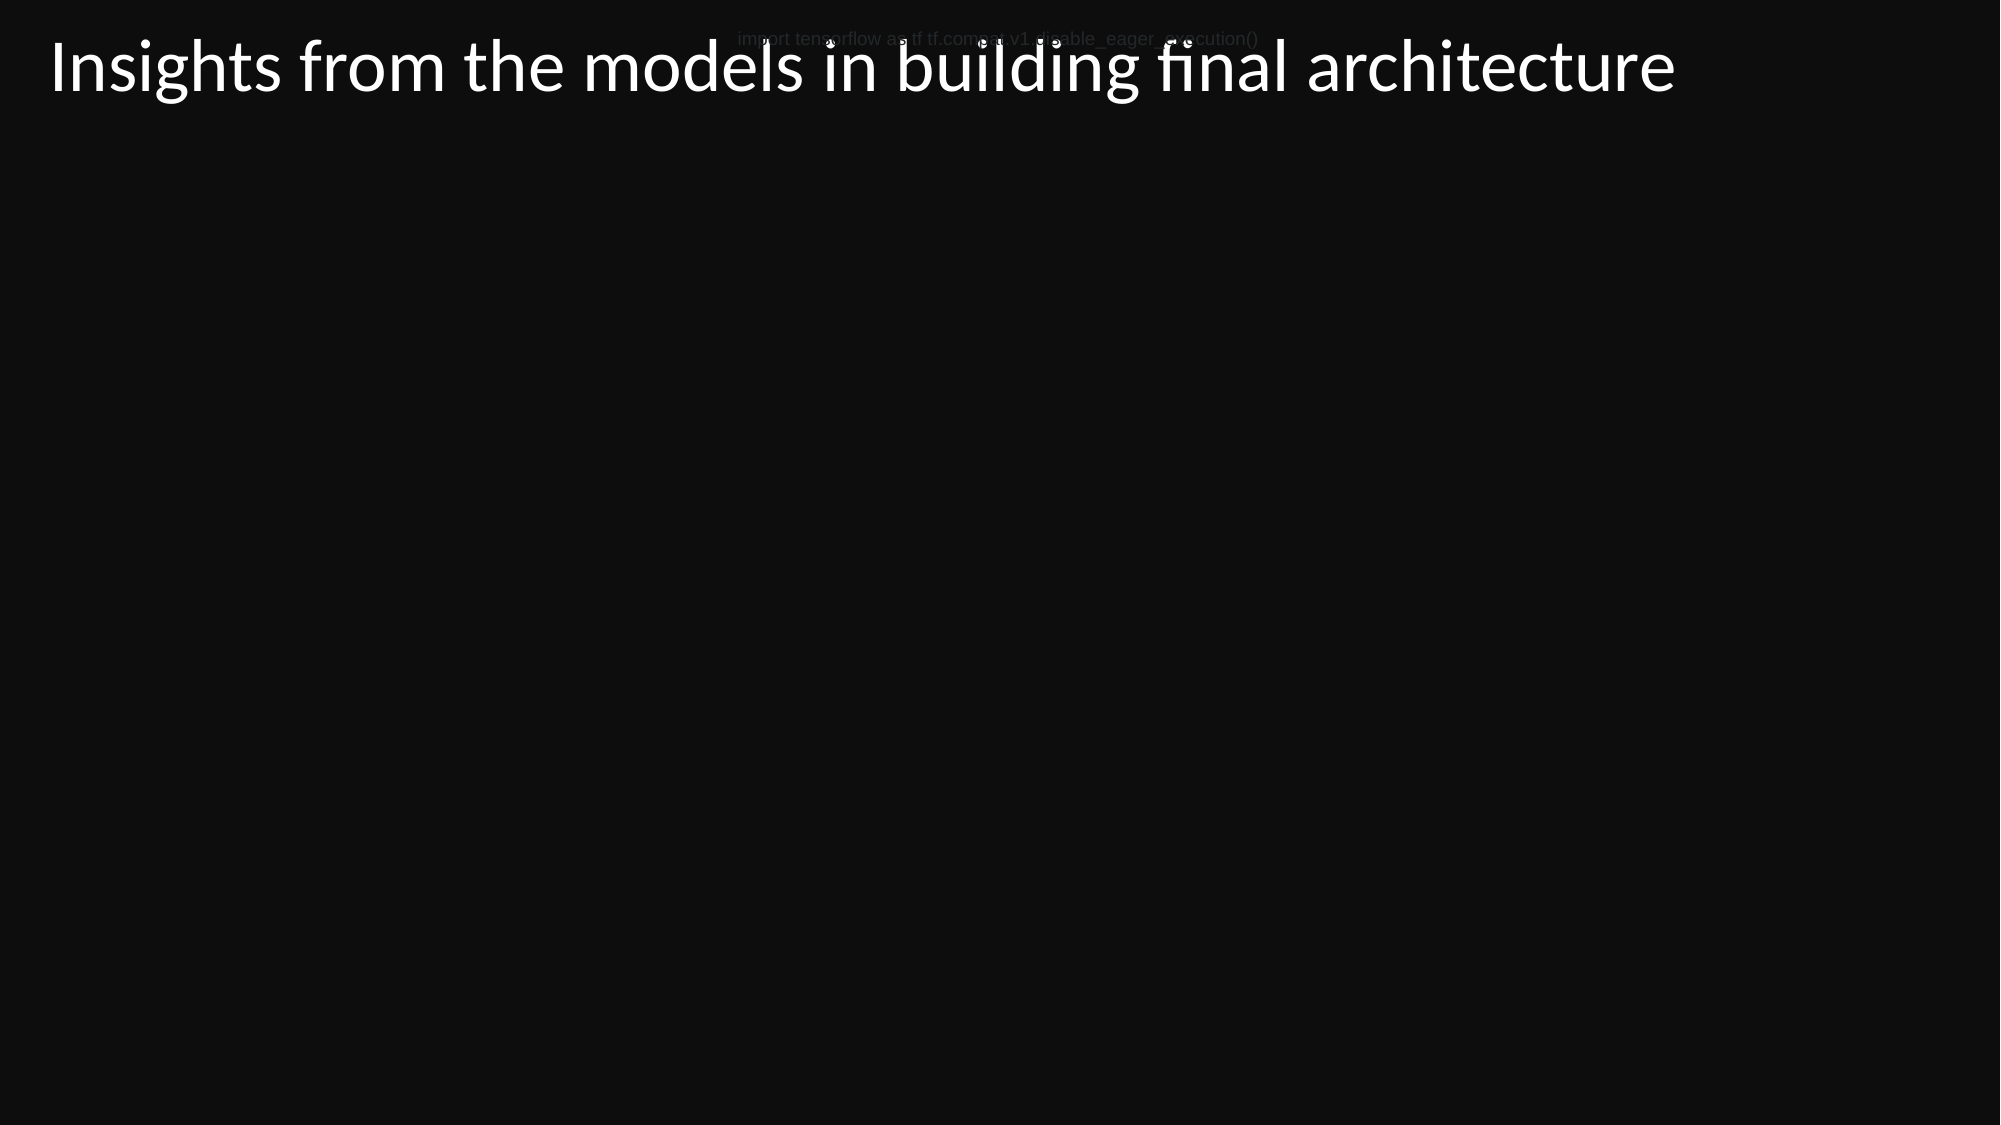

import tensorflow as tf tf.compat.v1.disable_eager_execution()
# Insights from the models in building final architecture